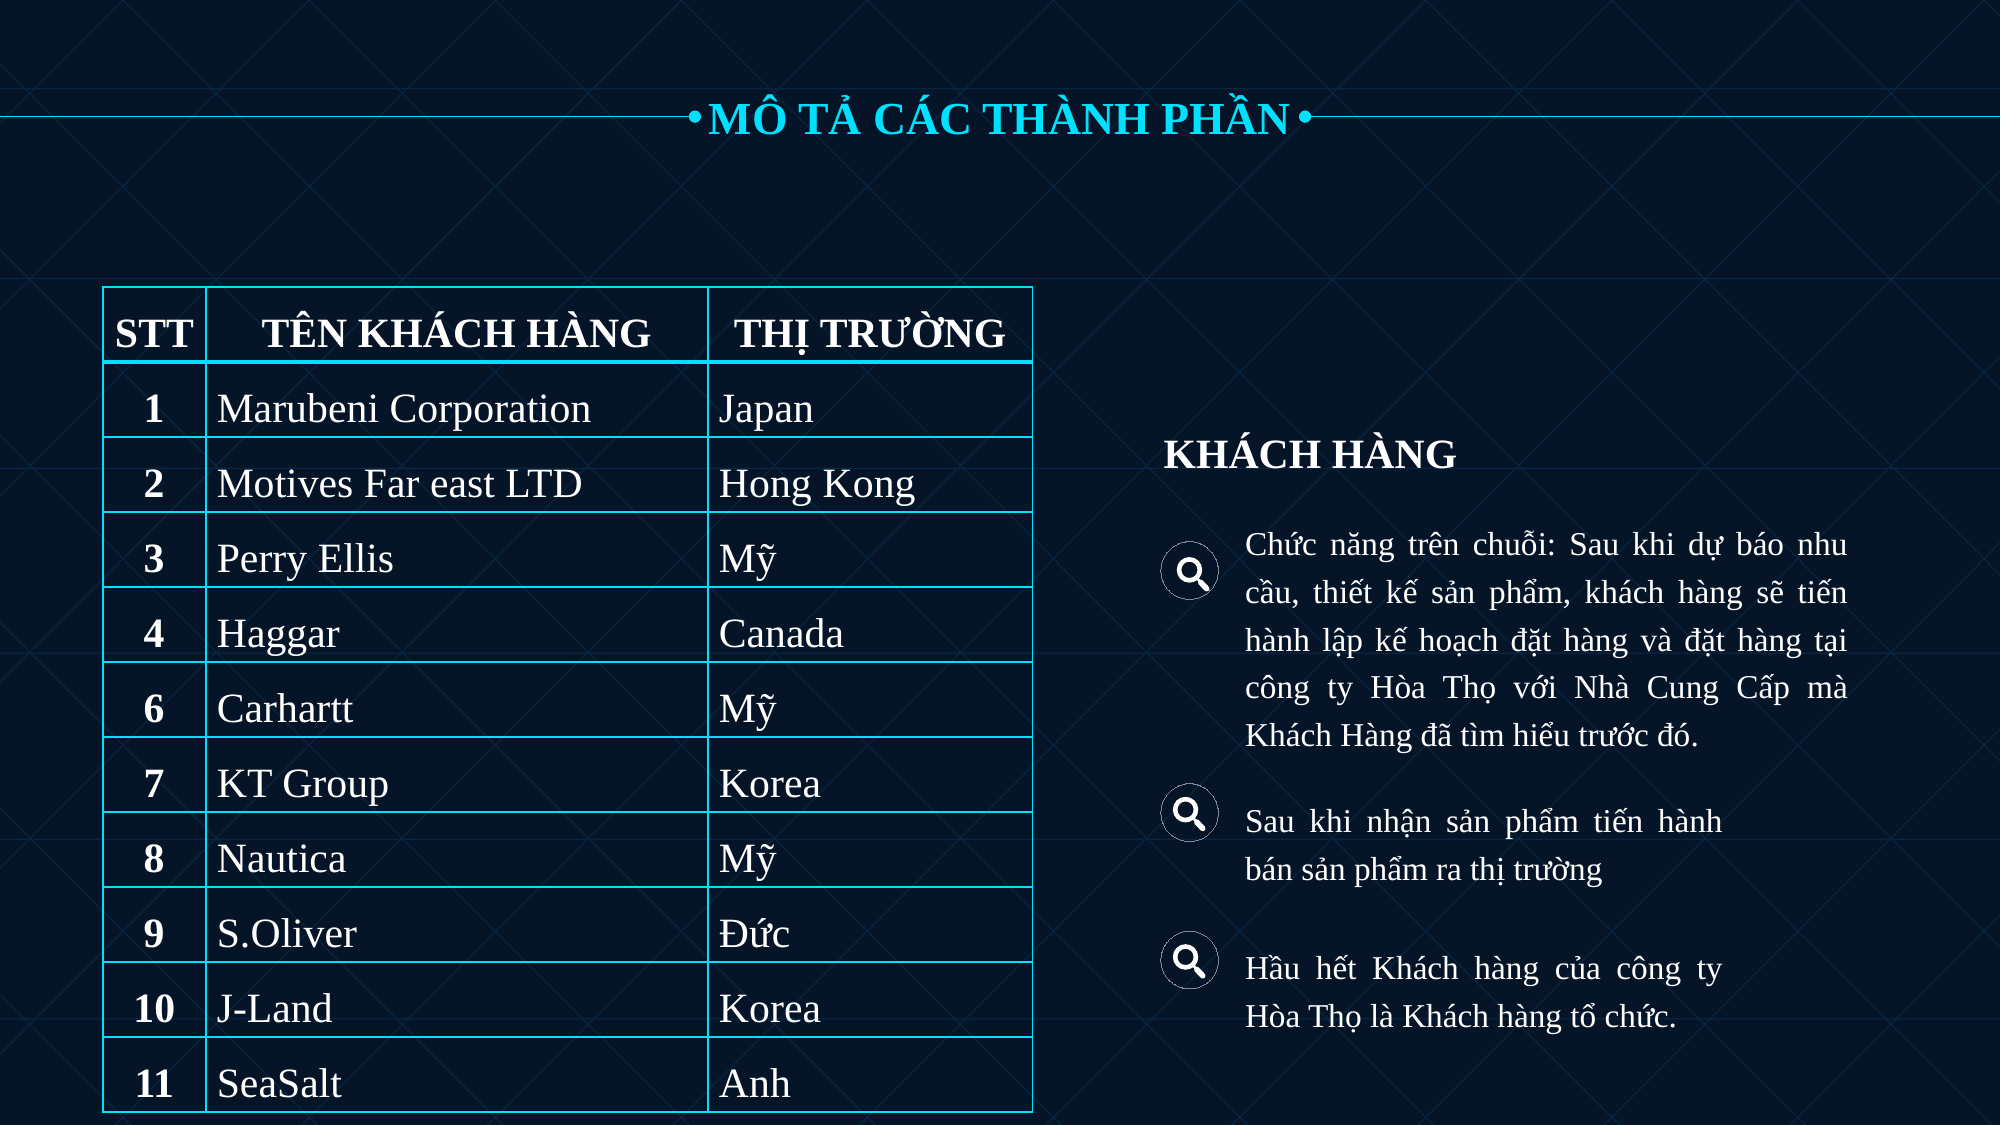

MÔ TẢ CÁC THÀNH PHẦN
| STT | TÊN KHÁCH HÀNG | THỊ TRƯỜNG |
| --- | --- | --- |
| 1 | Marubeni Corporation | Japan |
| 2 | Motives Far east LTD | Hong Kong |
| 3 | Perry Ellis | Mỹ |
| 4 | Haggar | Canada |
| 6 | Carhartt | Mỹ |
| 7 | KT Group | Korea |
| 8 | Nautica | Mỹ |
| 9 | S.Oliver | Đức |
| 10 | J-Land | Korea |
| 11 | SeaSalt | Anh |
KHÁCH HÀNG
Chức năng trên chuỗi: Sau khi dự báo nhu cầu, thiết kế sản phẩm, khách hàng sẽ tiến hành lập kế hoạch đặt hàng và đặt hàng tại công ty Hòa Thọ với Nhà Cung Cấp mà Khách Hàng đã tìm hiểu trước đó.

Sau khi nhận sản phẩm tiến hành bán sản phẩm ra thị trường

Hầu hết Khách hàng của công ty Hòa Thọ là Khách hàng tổ chức.